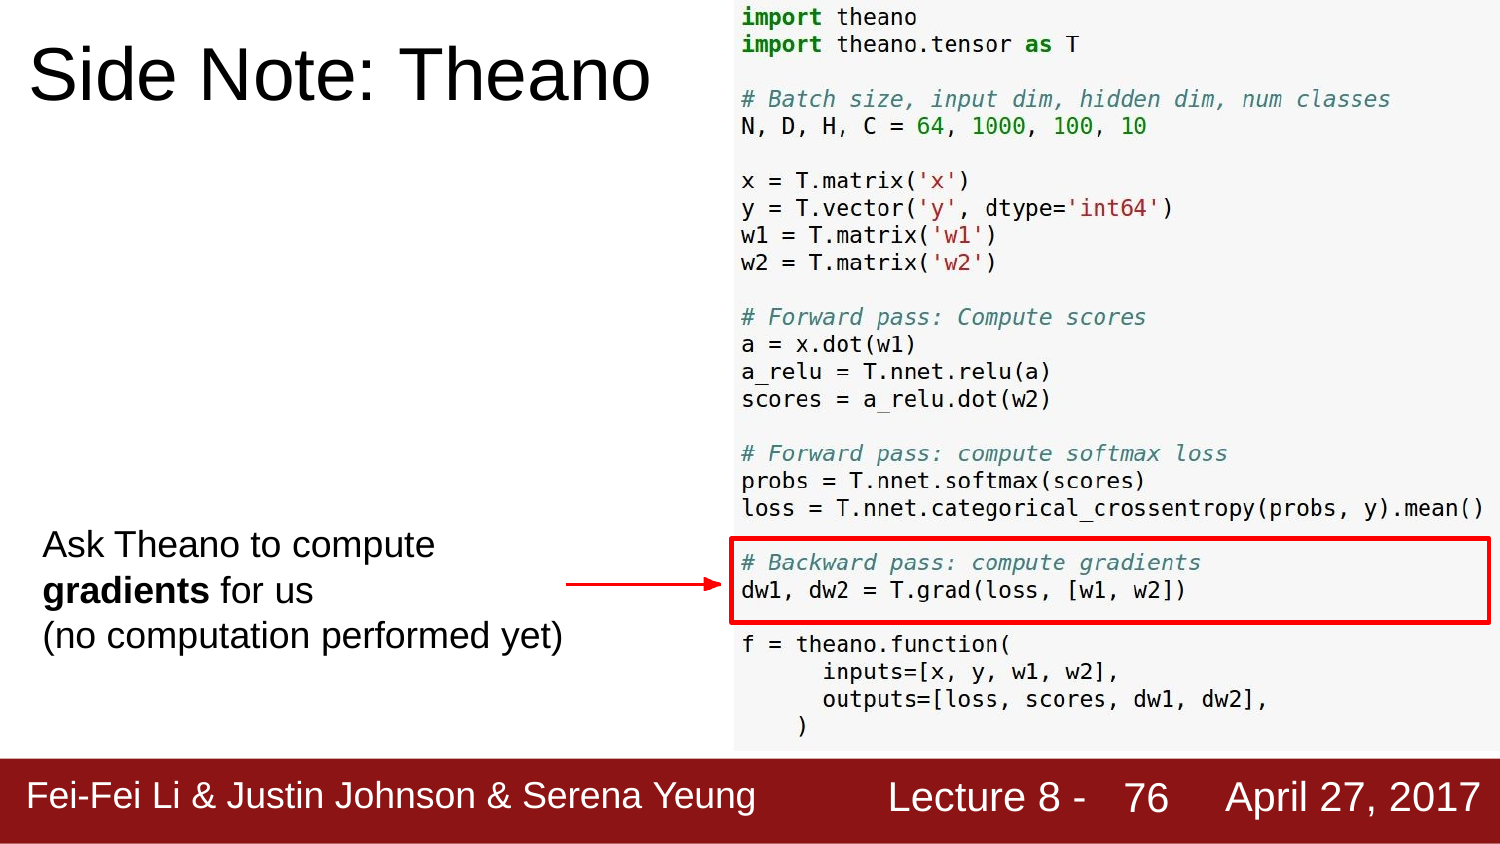

# Side Note: Theano
Ask Theano to compute
gradients for us
(no computation performed yet)

Lecture 8 -
April 27, 2017
Fei-Fei Li & Justin Johnson & Serena Yeung
76